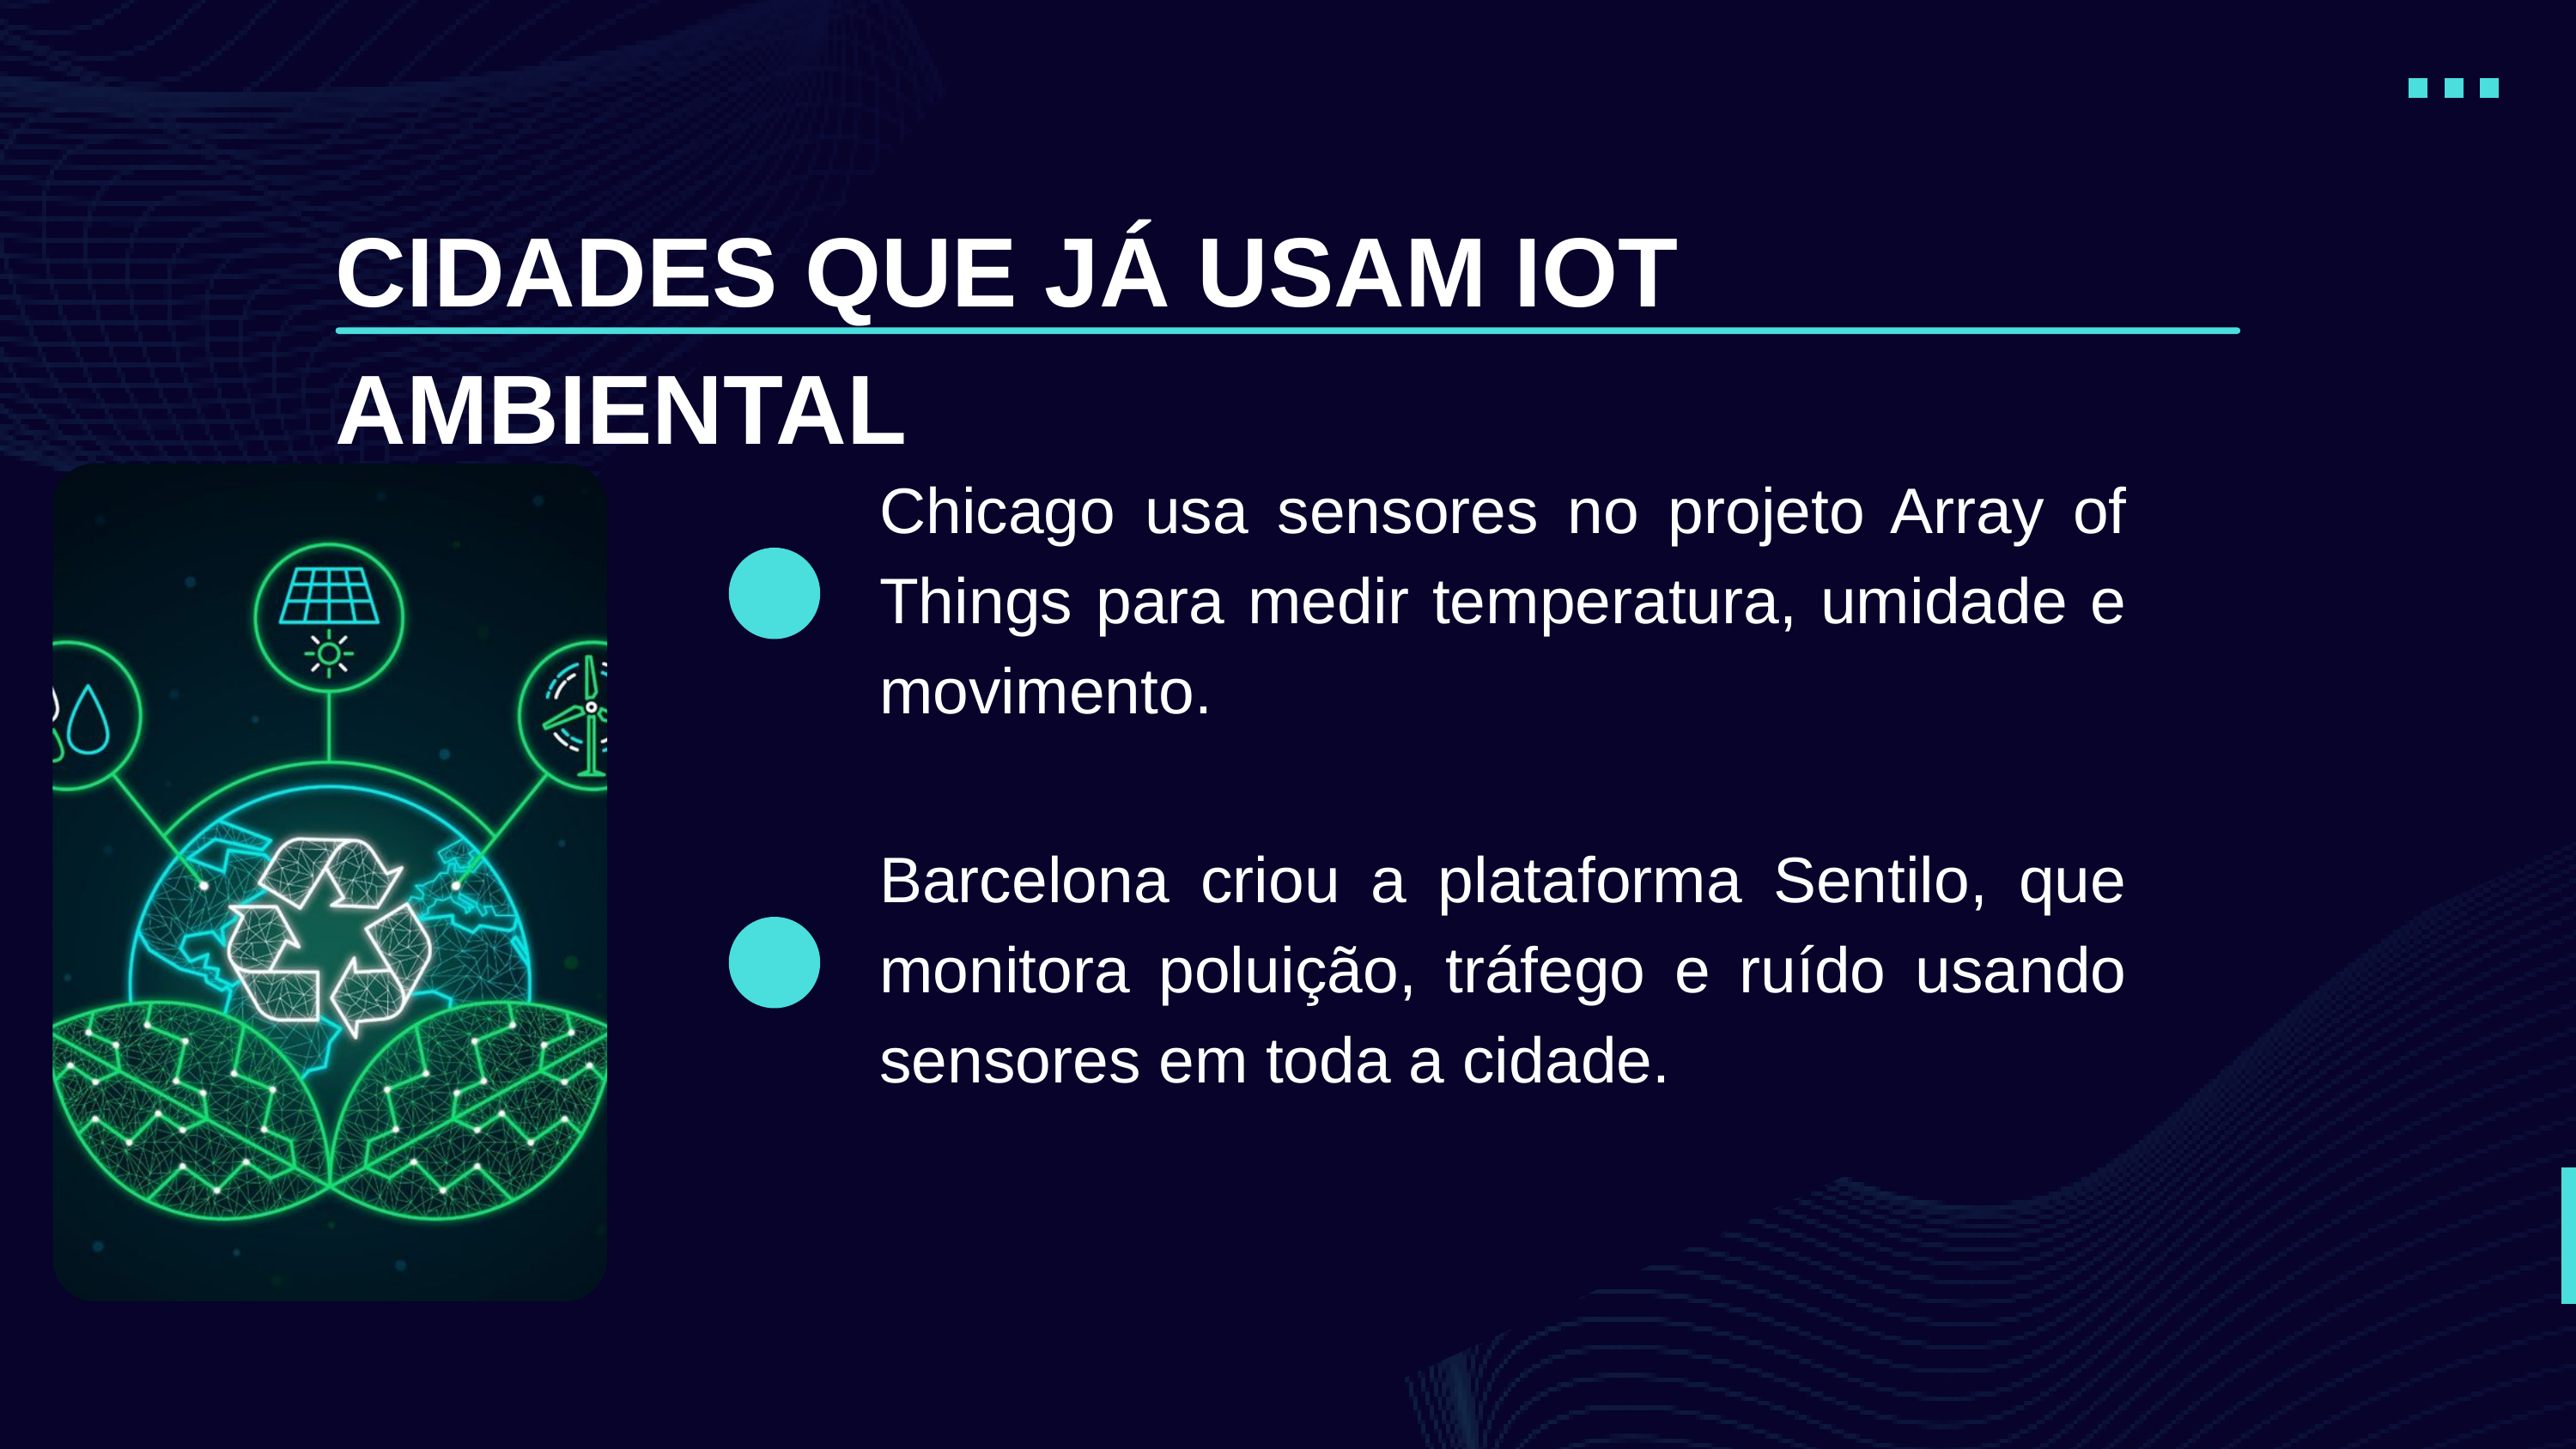

CIDADES QUE JÁ USAM IOT AMBIENTAL

Chicago usa sensores no projeto Array of Things para medir temperatura, umidade e movimento.

Barcelona criou a plataforma Sentilo, que monitora poluição, tráfego e ruído usando sensores em toda a cidade.

02